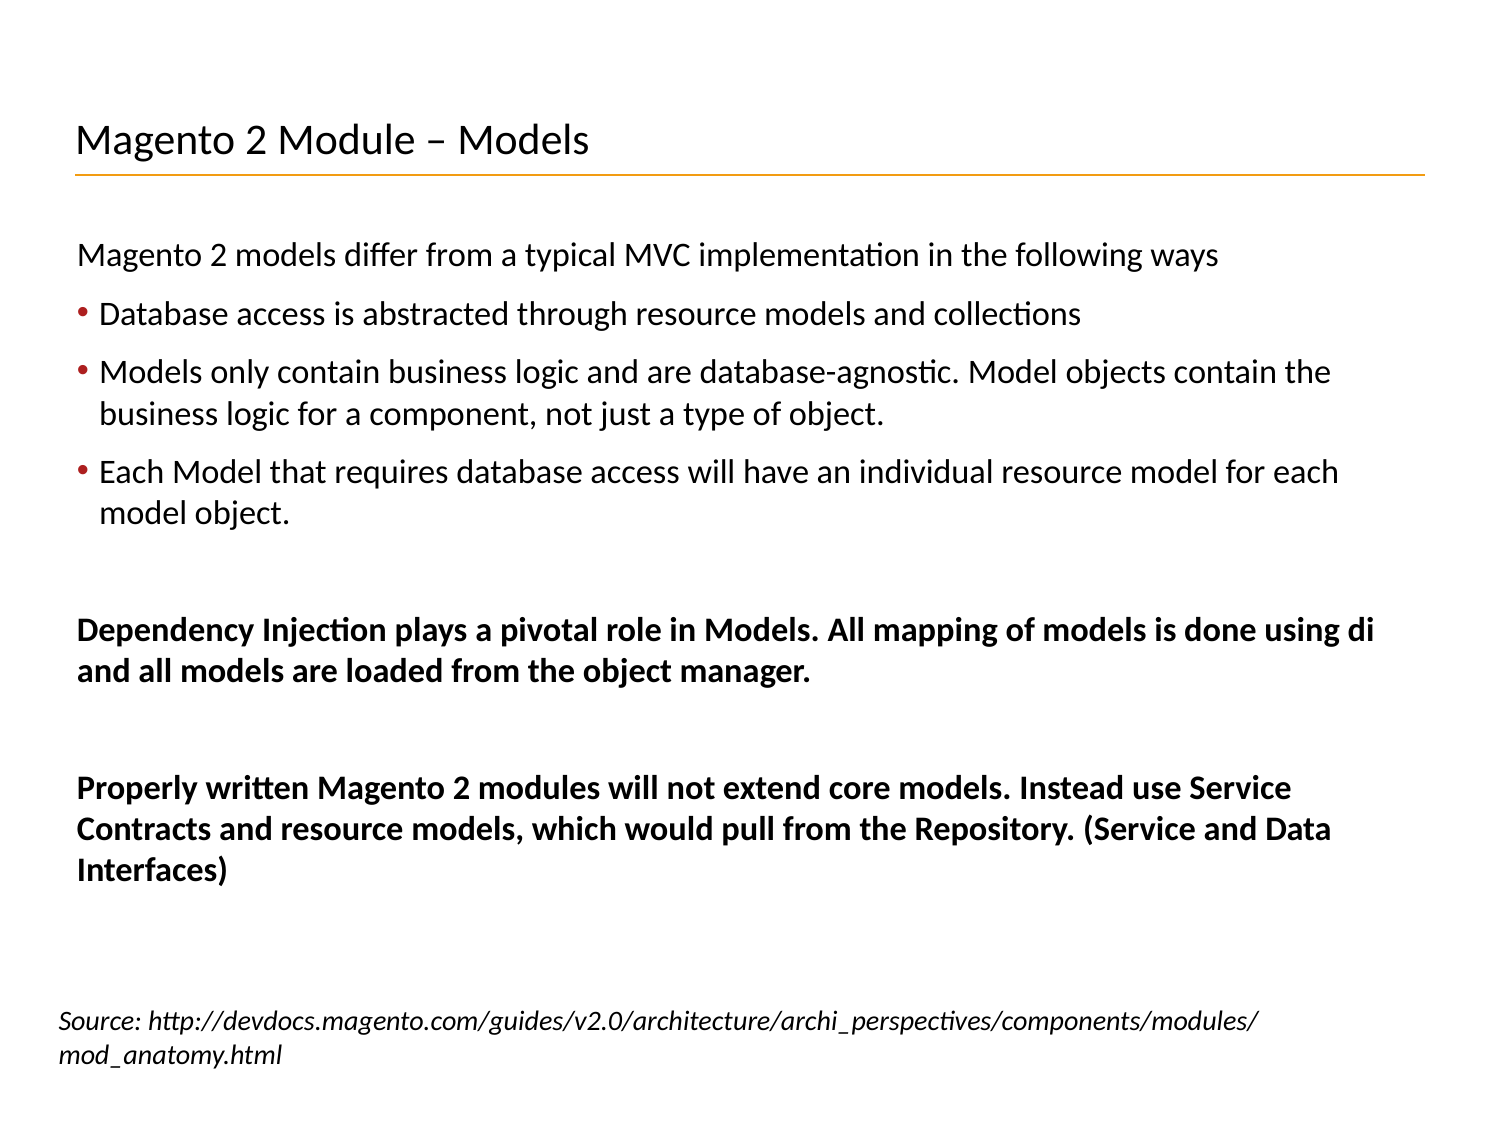

# Magento 2 Module – Models
Magento 2 models differ from a typical MVC implementation in the following ways
Database access is abstracted through resource models and collections
Models only contain business logic and are database-agnostic. Model objects contain the business logic for a component, not just a type of object.
Each Model that requires database access will have an individual resource model for each model object.

Dependency Injection plays a pivotal role in Models. All mapping of models is done using di and all models are loaded from the object manager.

Properly written Magento 2 modules will not extend core models. Instead use Service Contracts and resource models, which would pull from the Repository. (Service and Data Interfaces)
Source: http://devdocs.magento.com/guides/v2.0/architecture/archi_perspectives/components/modules/mod_anatomy.html